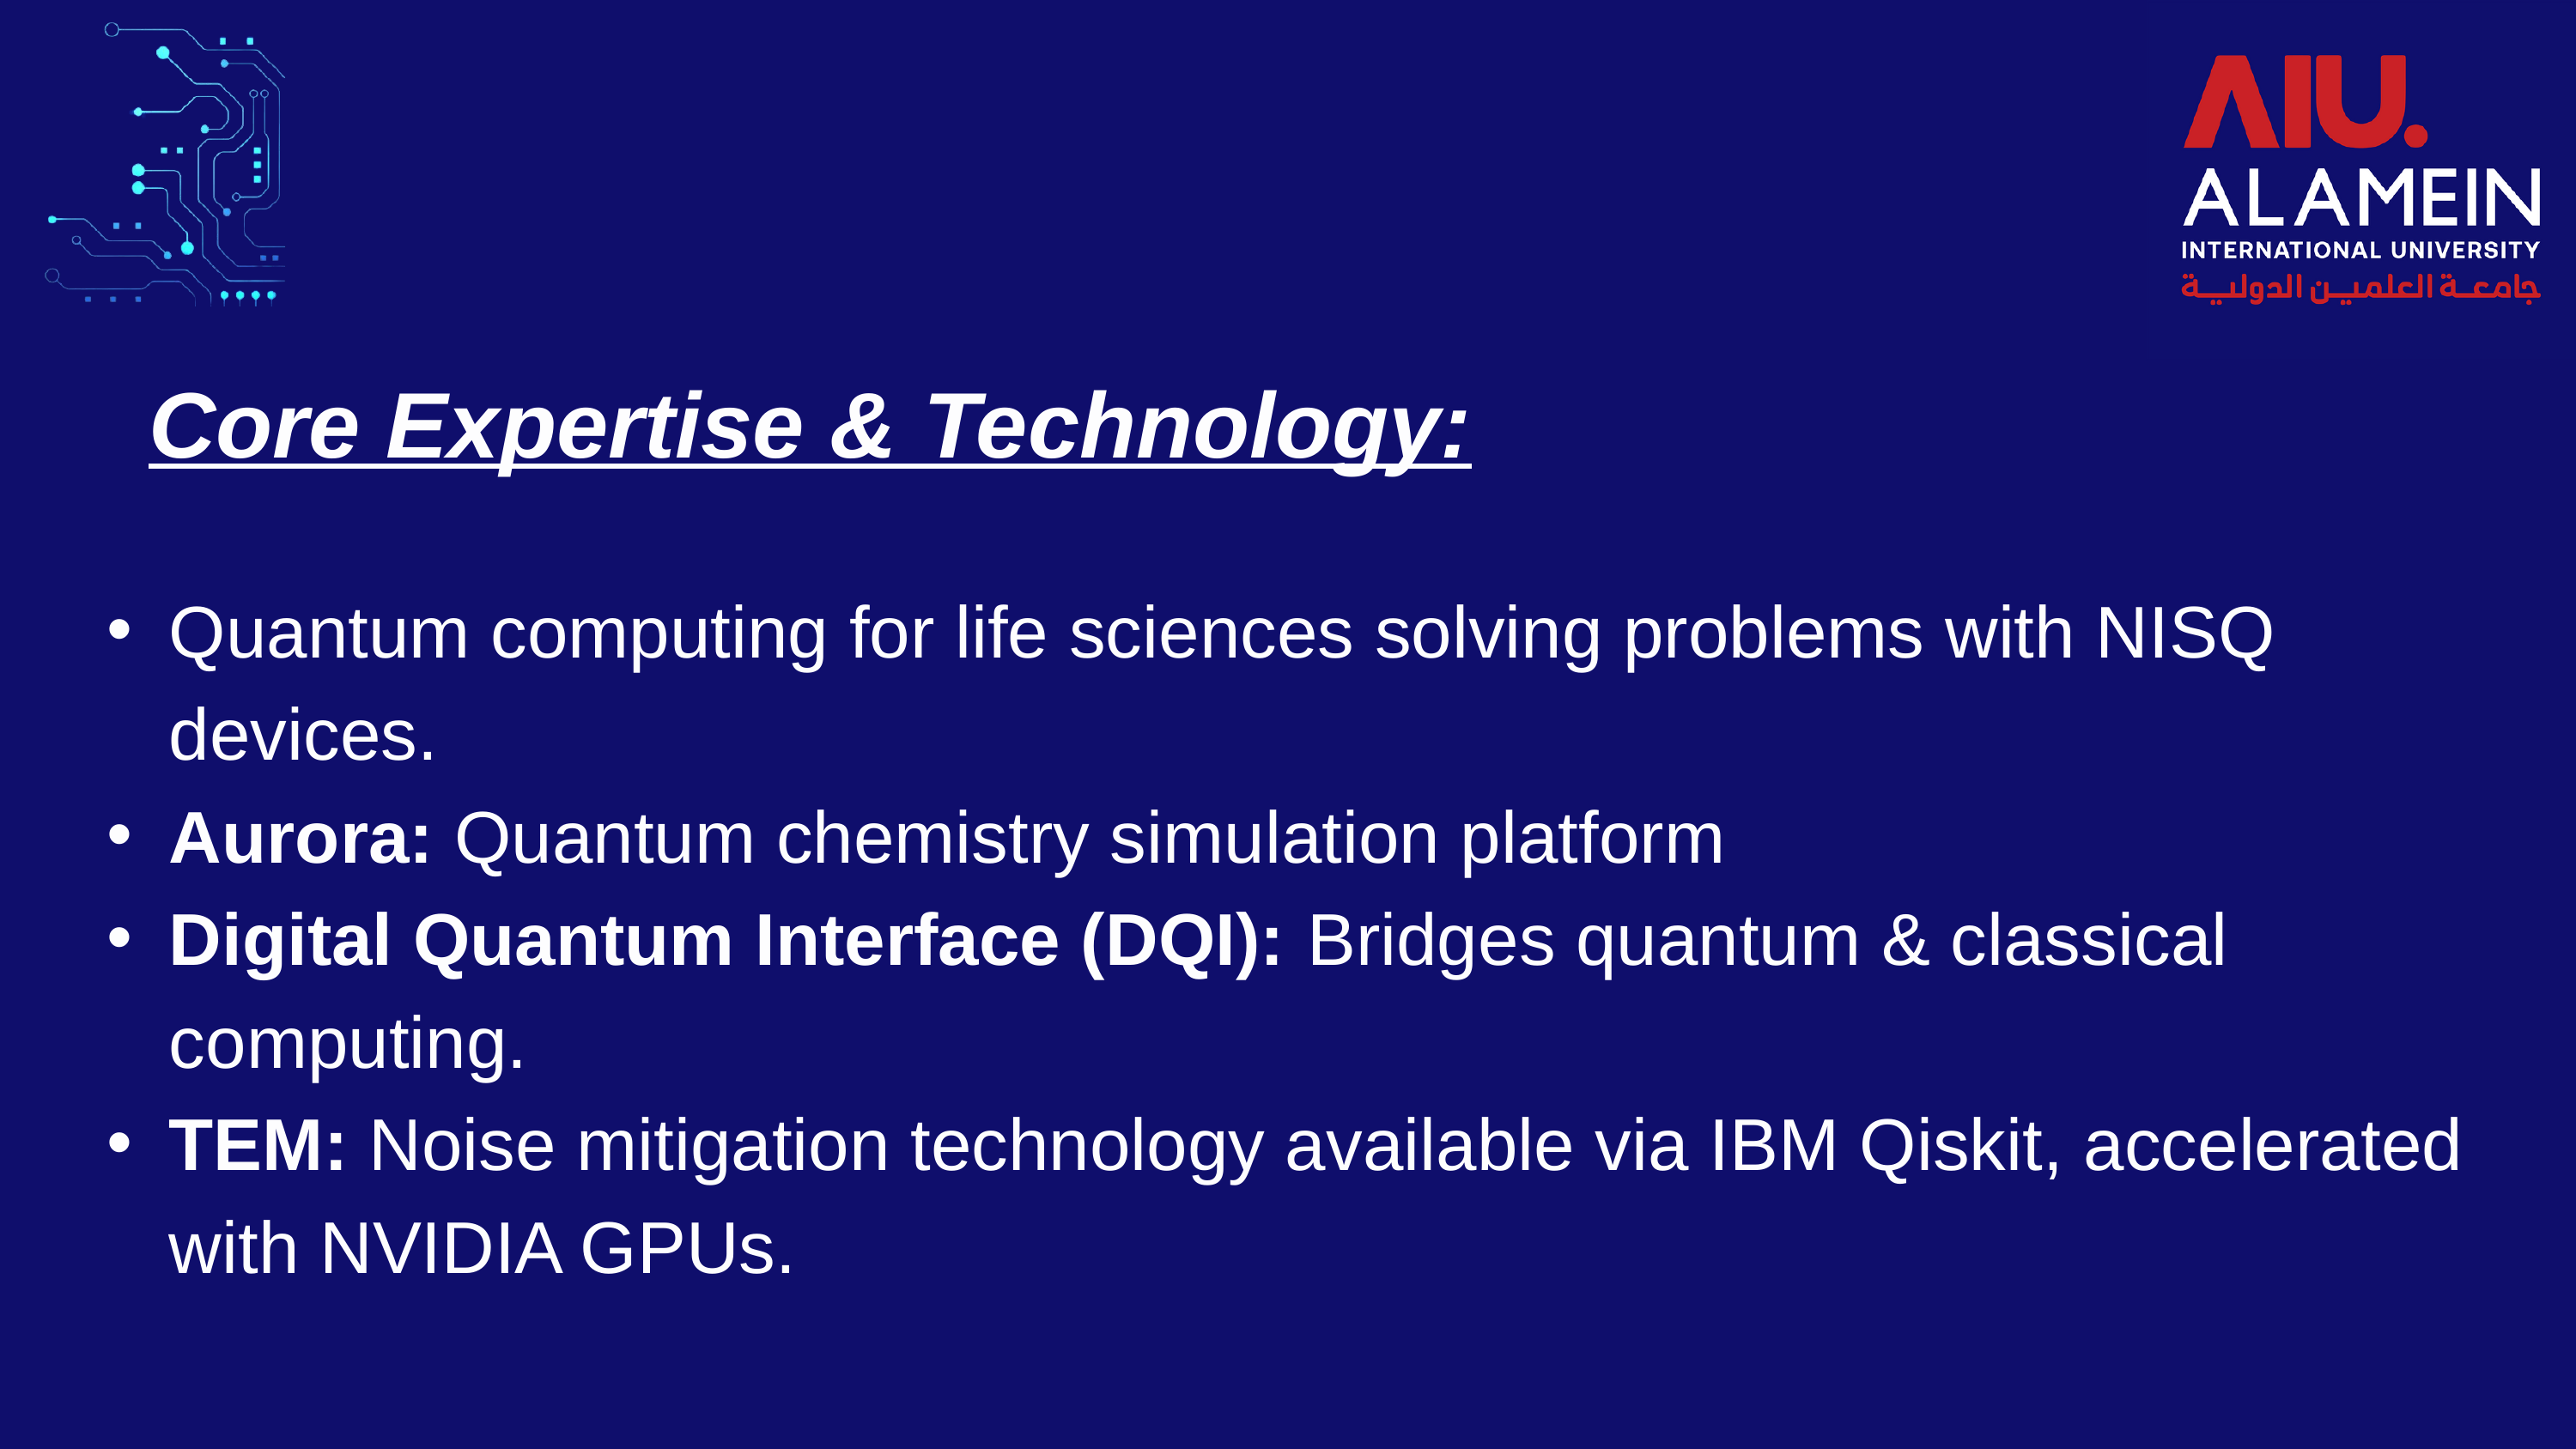

Core Expertise & Technology:

Quantum computing for life sciences solving problems with NISQ devices.
Aurora: Quantum chemistry simulation platform
Digital Quantum Interface (DQI): Bridges quantum & classical computing.
TEM: Noise mitigation technology available via IBM Qiskit, accelerated with NVIDIA GPUs.